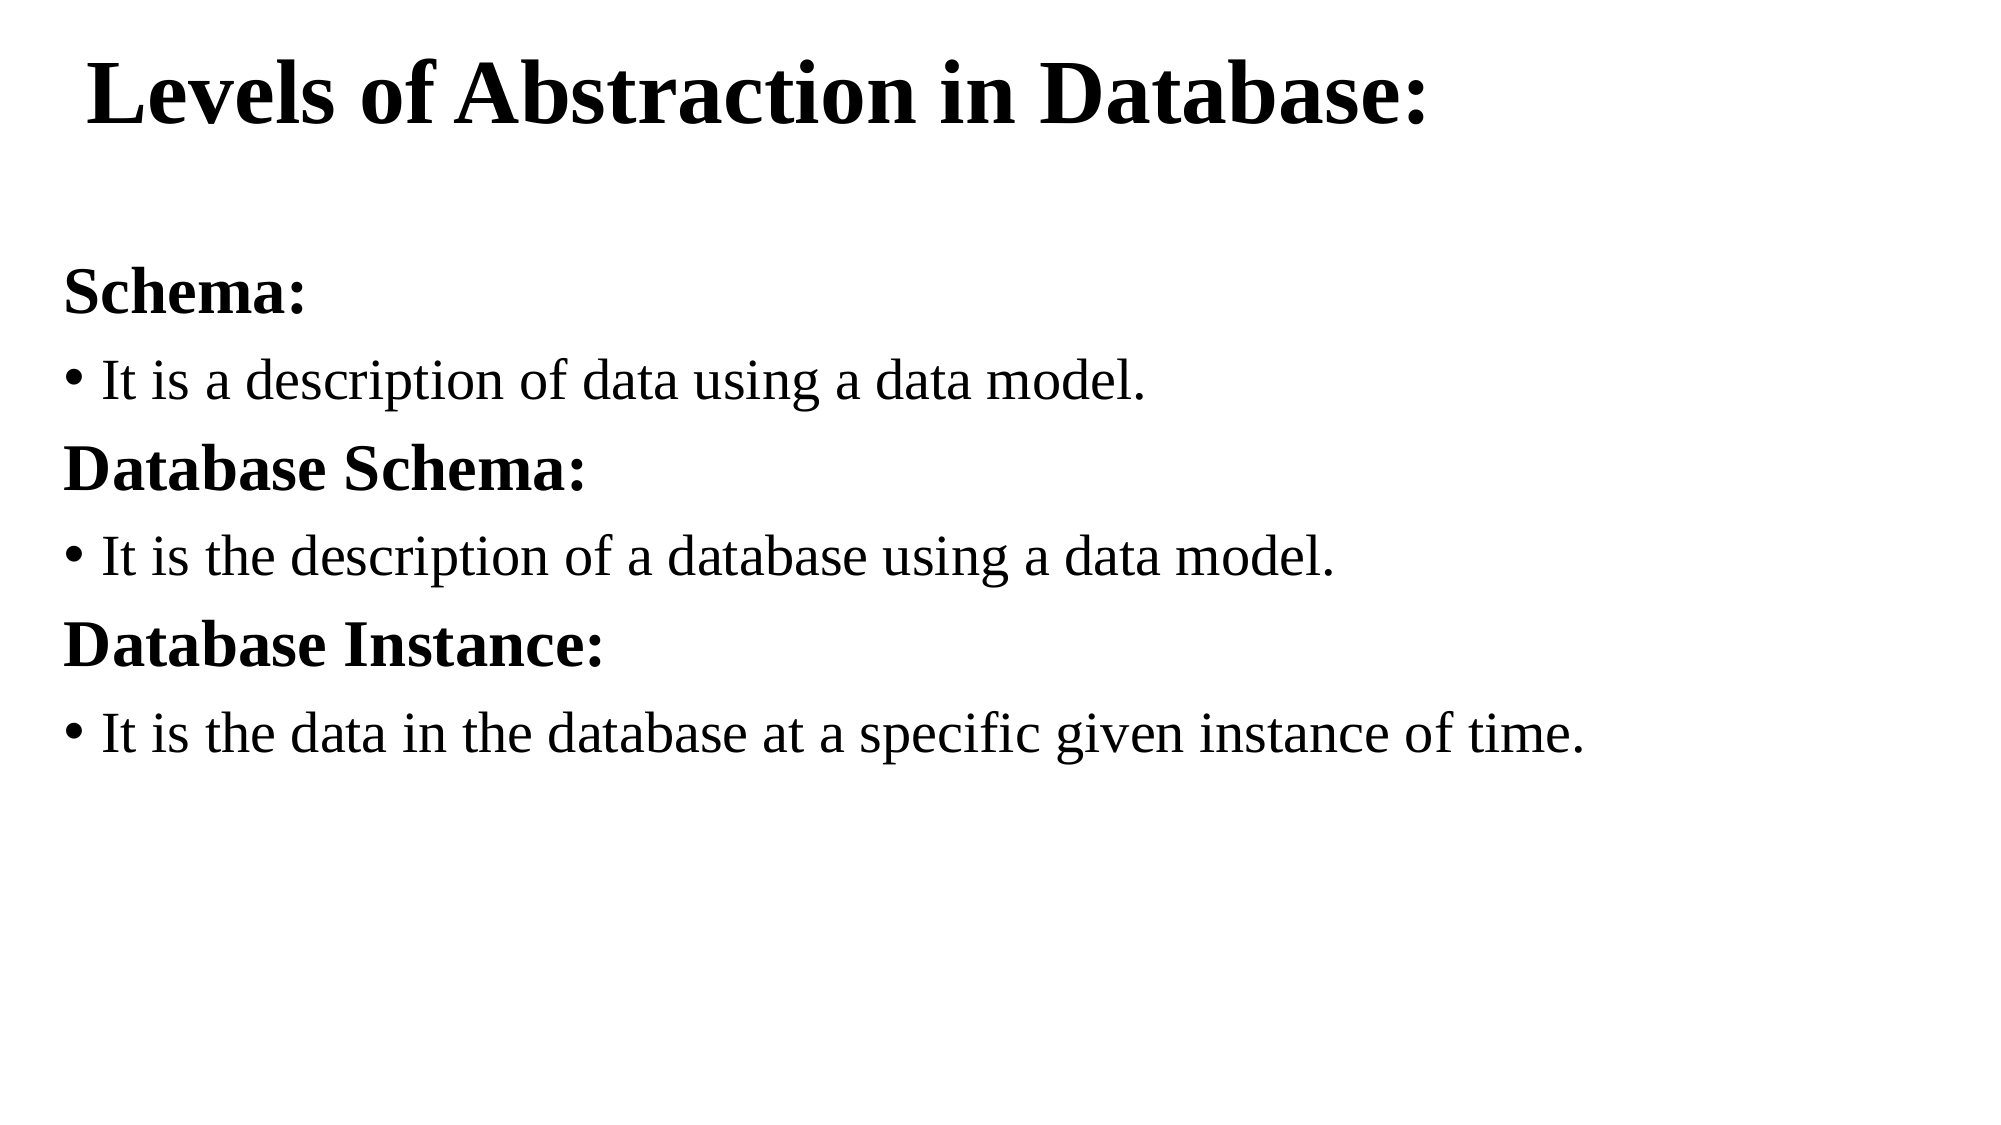

# Levels of Abstraction in Database:

Schema:
It is a description of data using a data model.
Database Schema:
It is the description of a database using a data model.
Database Instance:
It is the data in the database at a specific given instance of time.